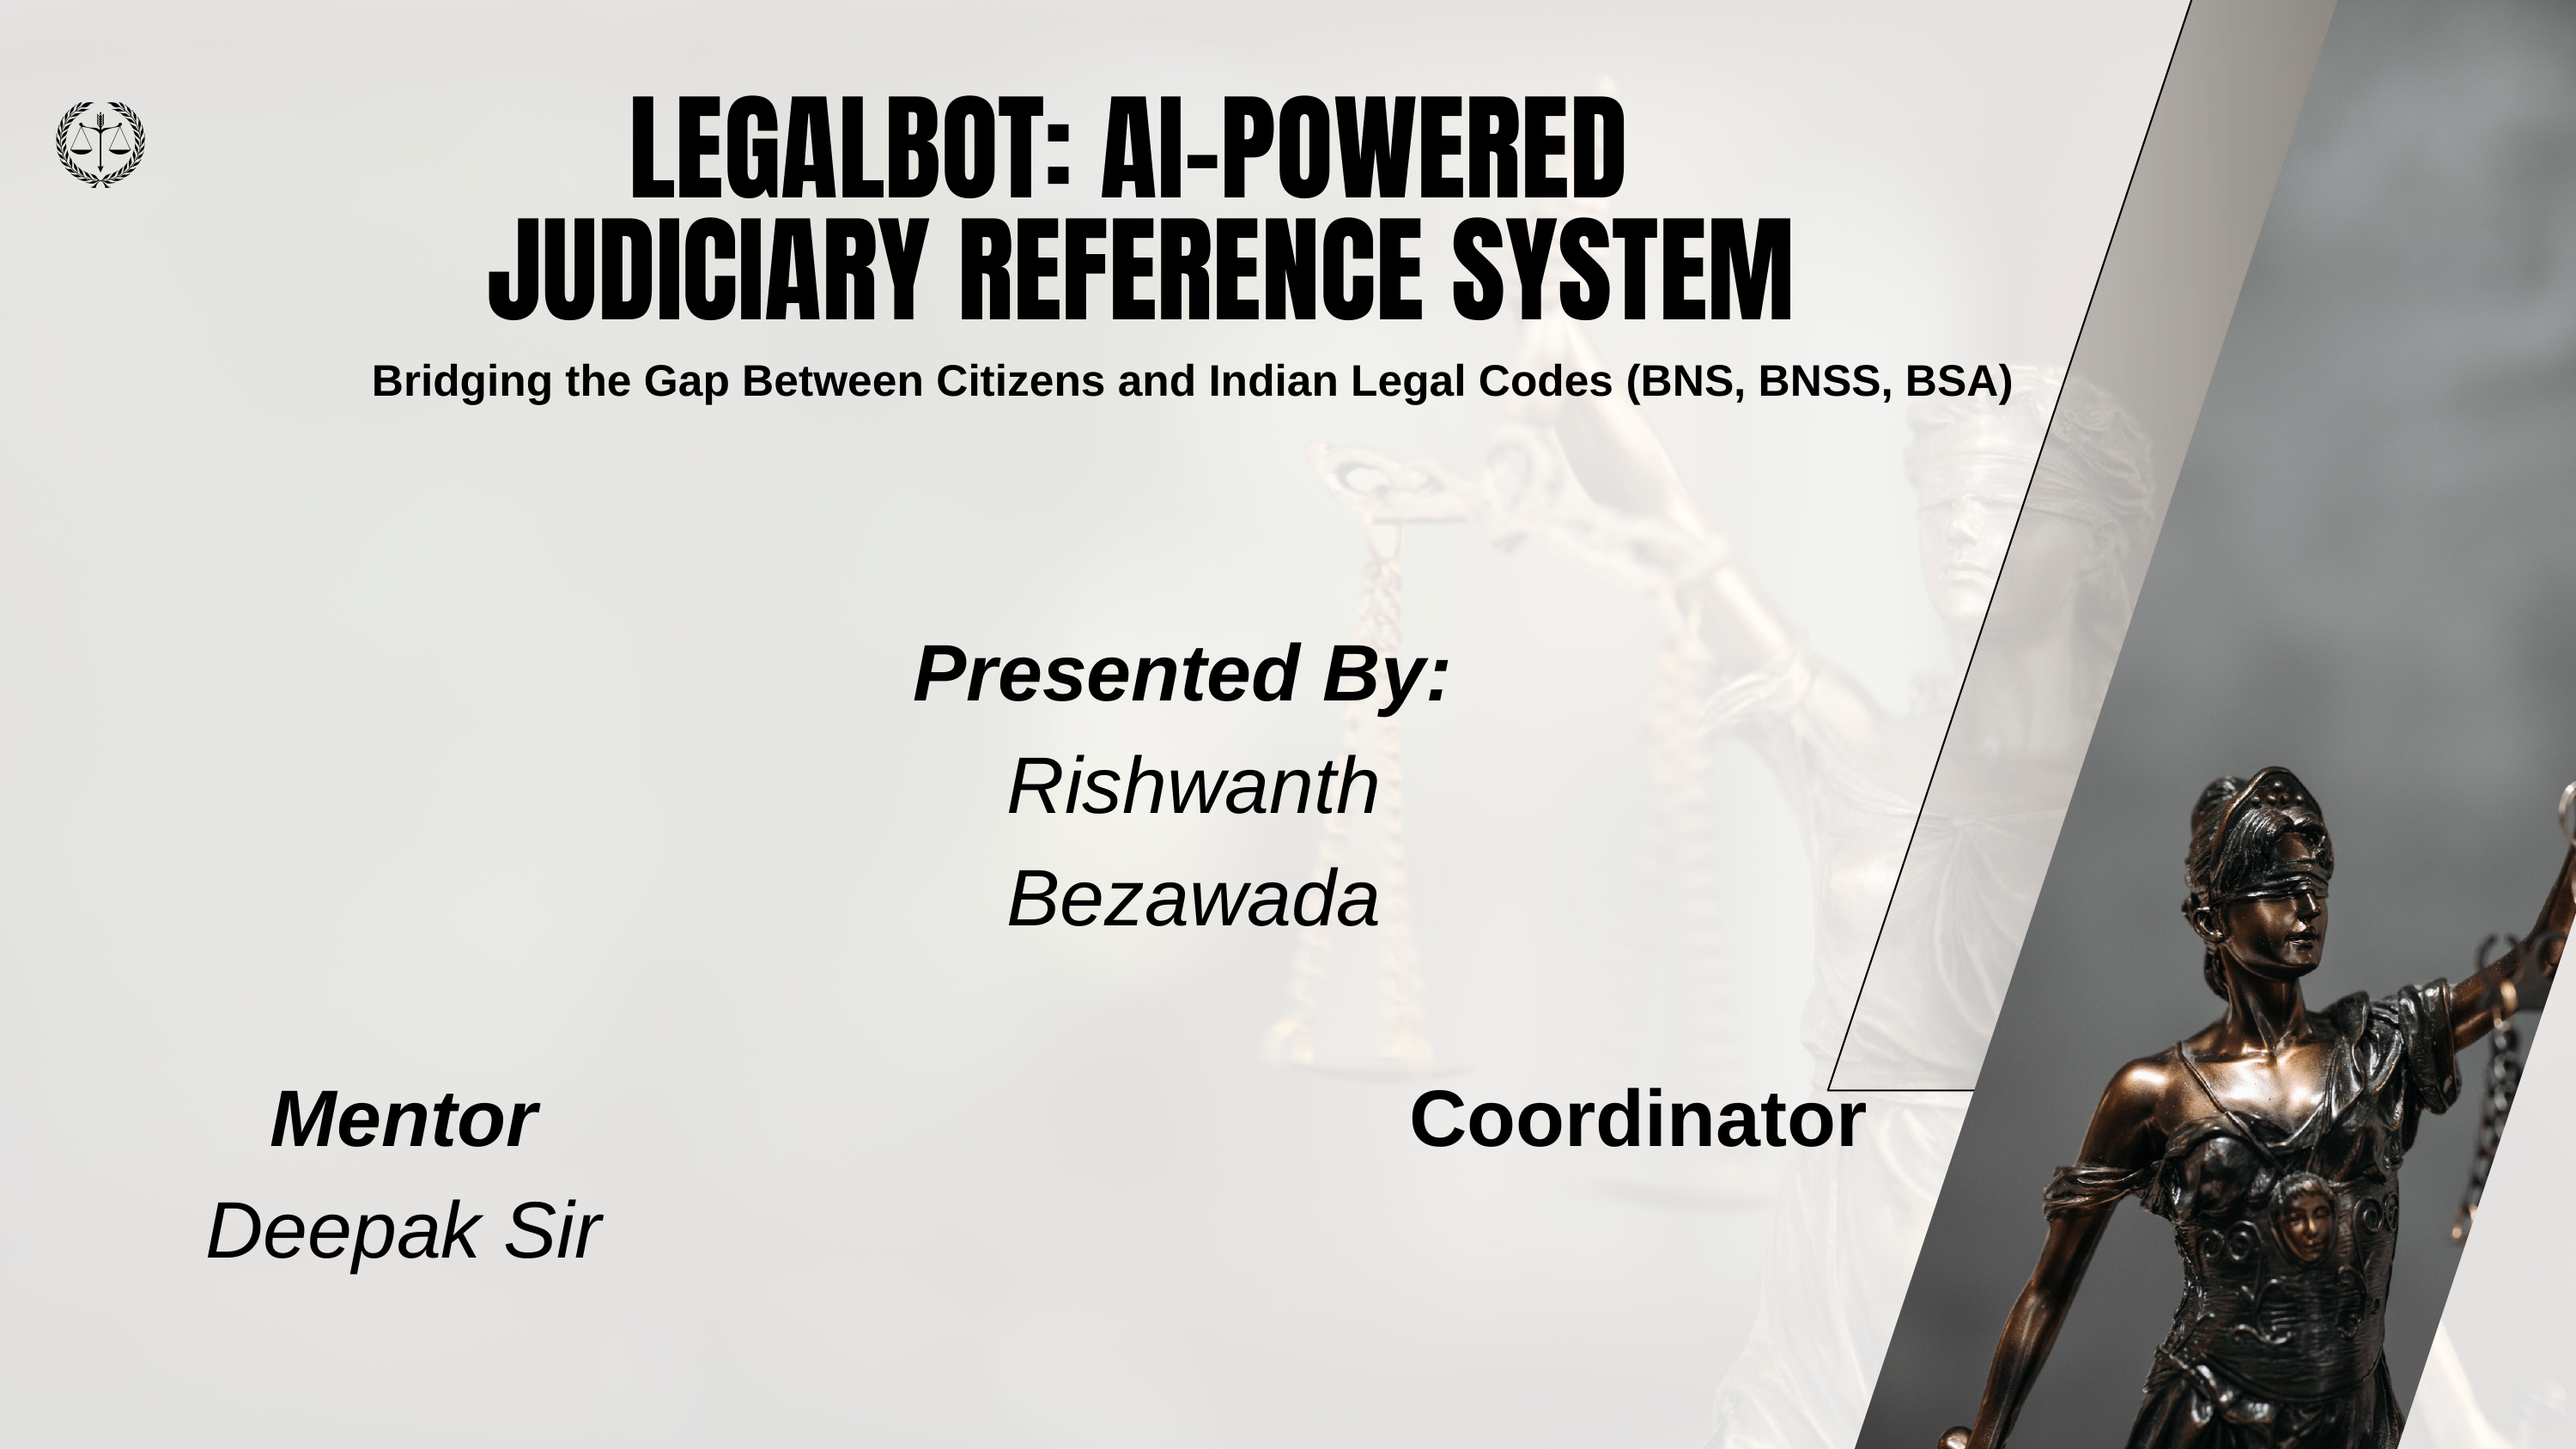

LEGALBOT: AI-POWERED
JUDICIARY REFERENCE SYSTEM

Bridging the Gap Between Citizens and Indian Legal Codes (BNS, BNSS, BSA)
Presented By:
Rishwanth Bezawada
Mentor
Deepak Sir
Coordinator